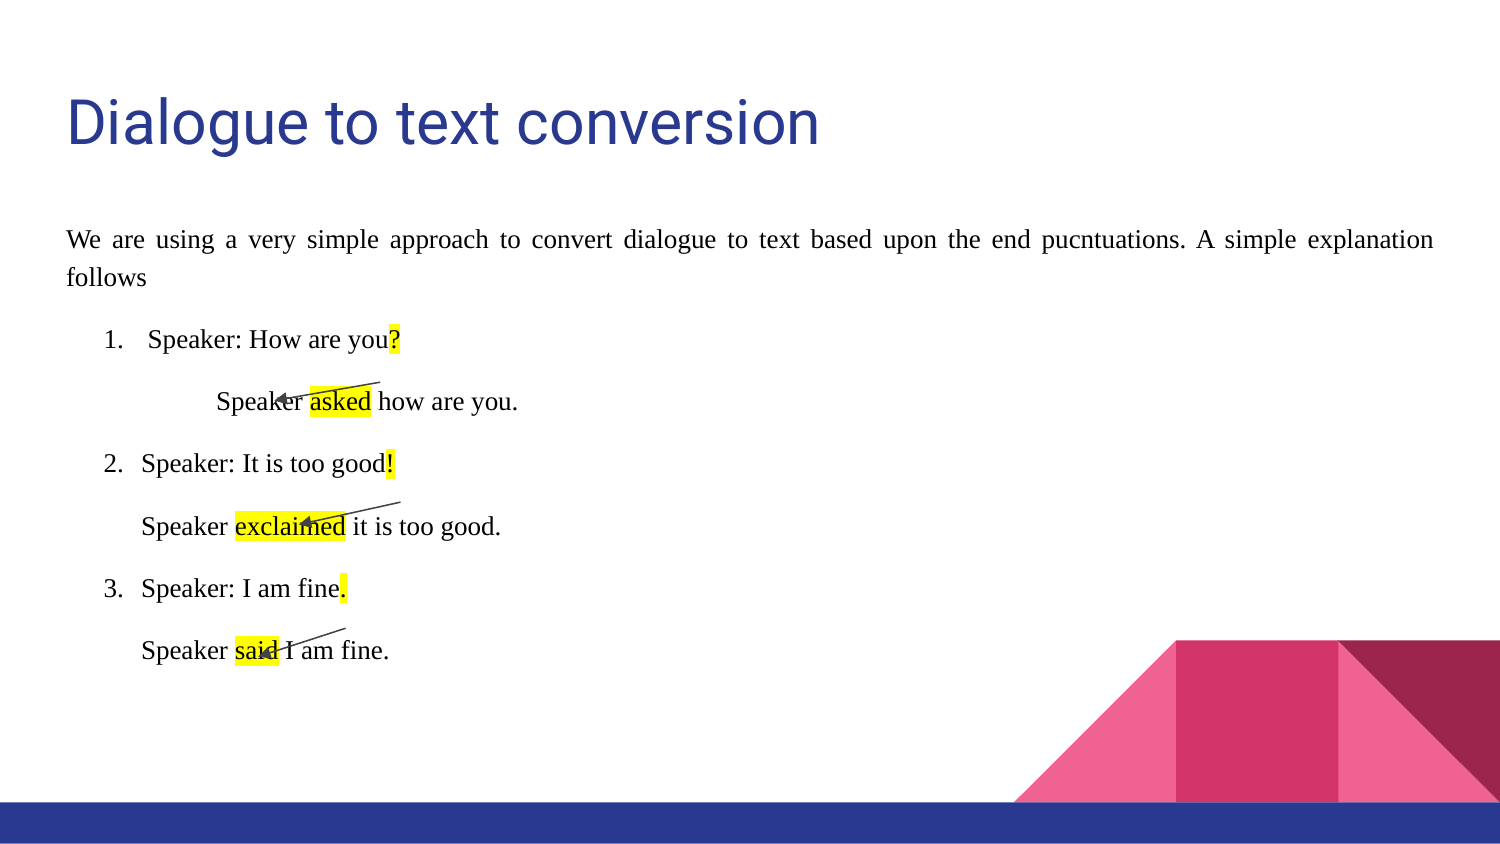

# Dialogue to text conversion
We are using a very simple approach to convert dialogue to text based upon the end pucntuations. A simple explanation follows
1.	 Speaker: How are you?
 	Speaker asked how are you.
2.	Speaker: It is too good!
Speaker exclaimed it is too good.
3.	Speaker: I am fine.
Speaker said I am fine.